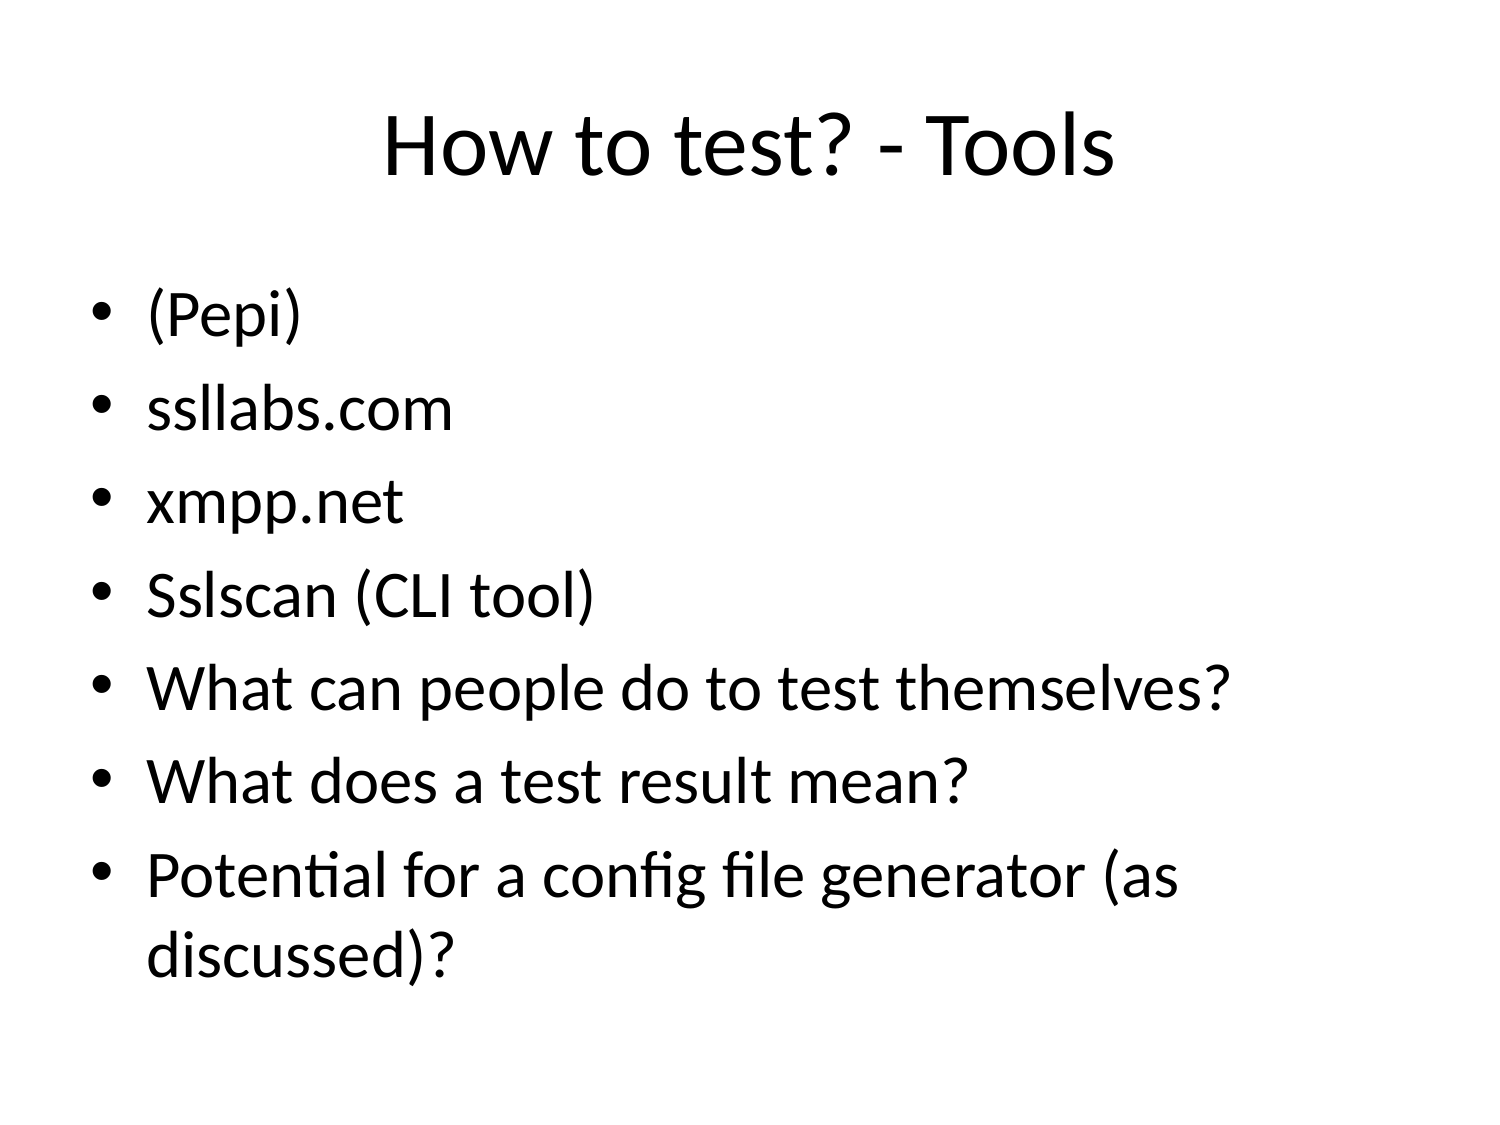

# How to test? - Tools
(Pepi)
ssllabs.com
xmpp.net
Sslscan (CLI tool)
What can people do to test themselves?
What does a test result mean?
Potential for a config file generator (as discussed)?